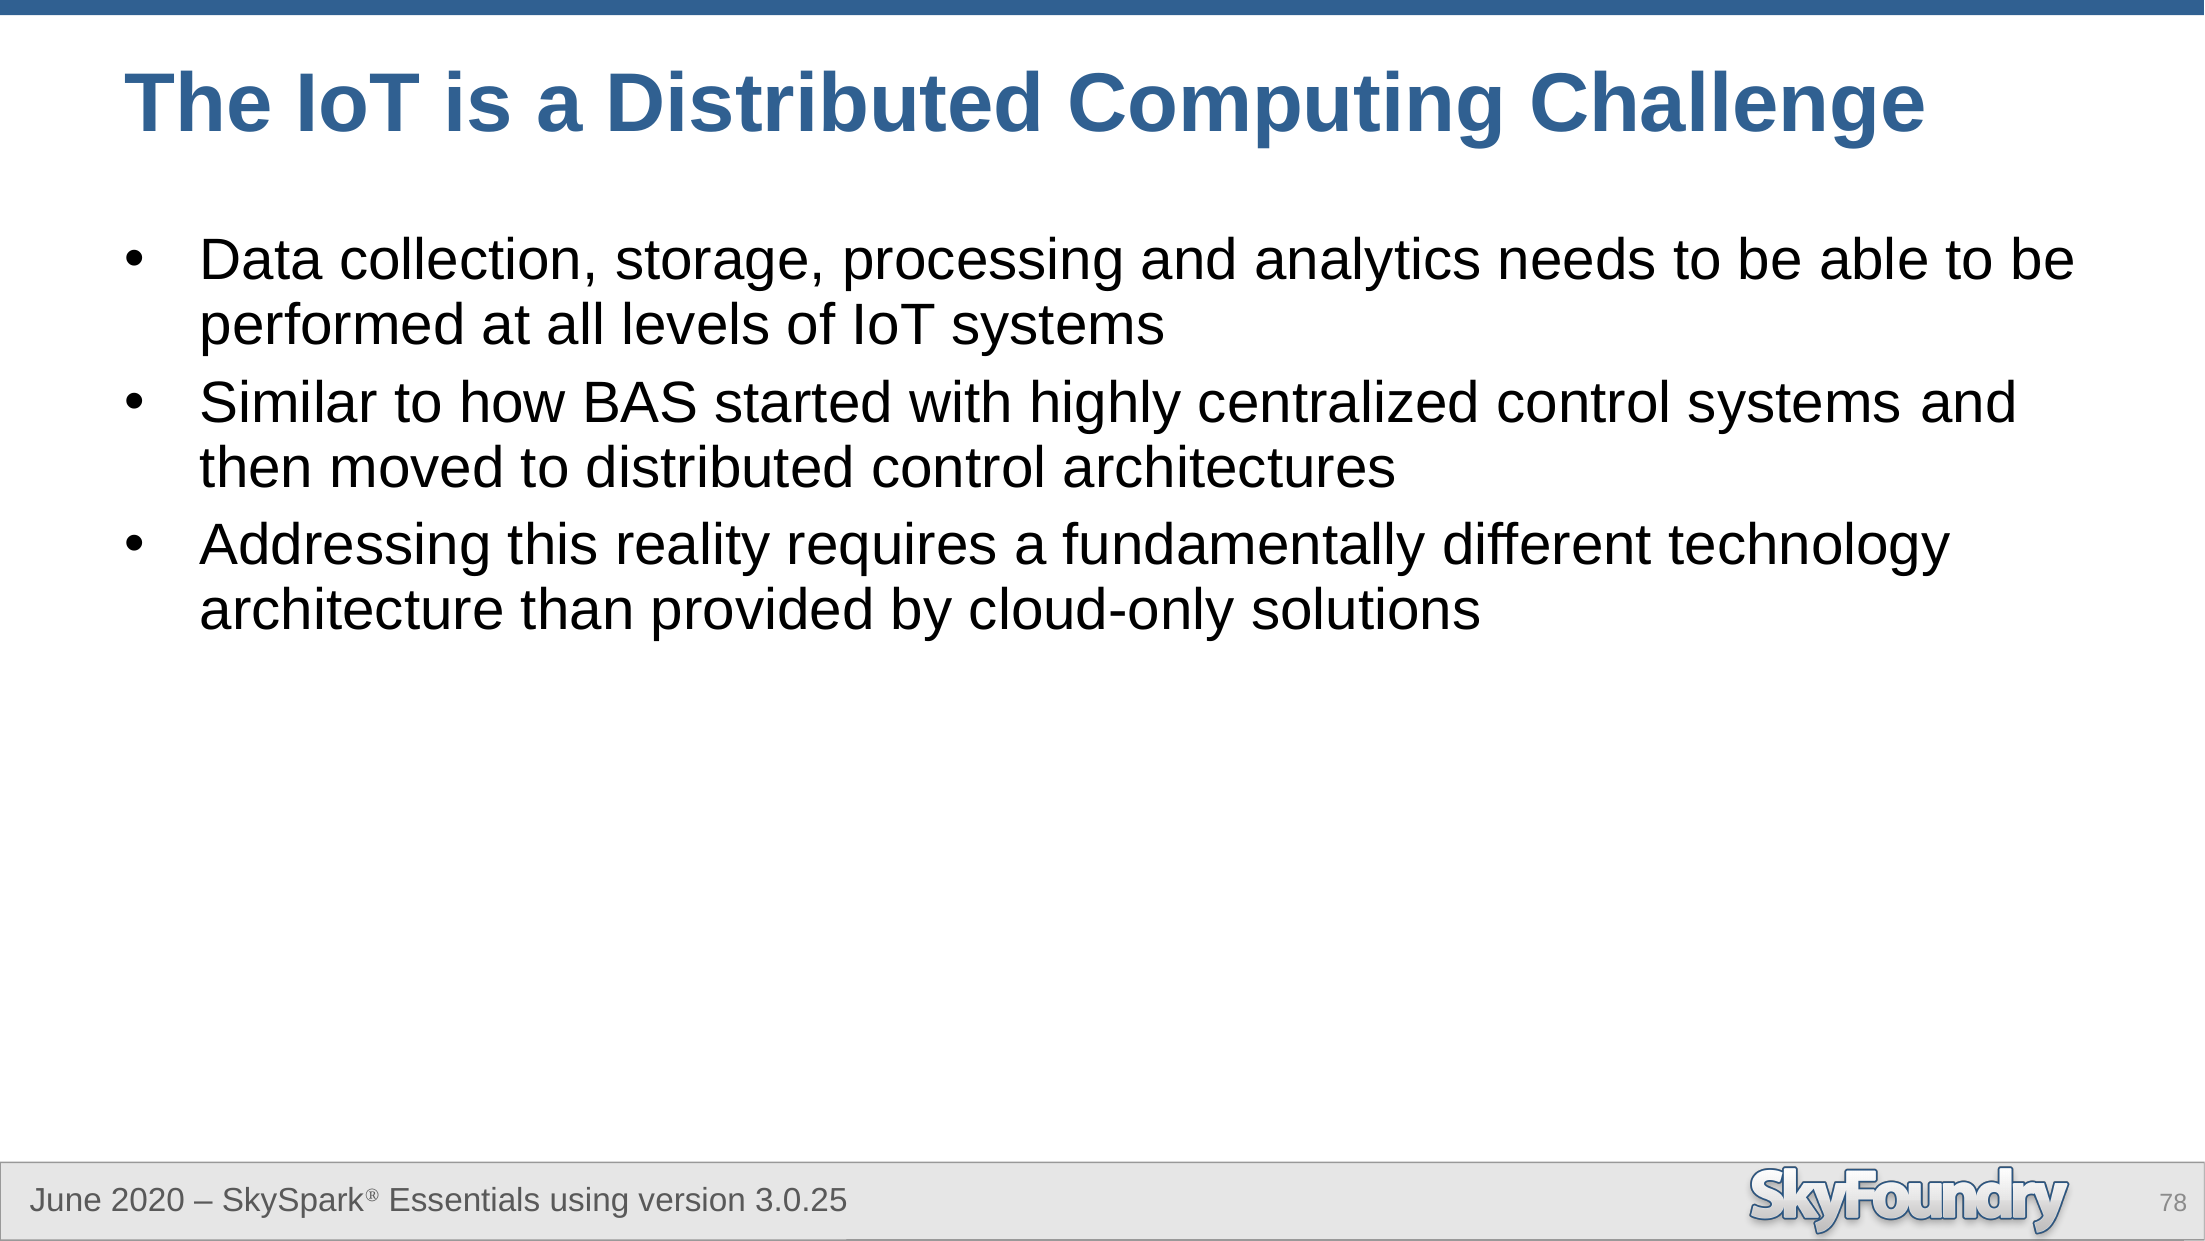

# The IoT is a Distributed Computing Challenge
Data collection, storage, processing and analytics needs to be able to be performed at all levels of IoT systems
Similar to how BAS started with highly centralized control systems and then moved to distributed control architectures
Addressing this reality requires a fundamentally different technology architecture than provided by cloud-only solutions
78